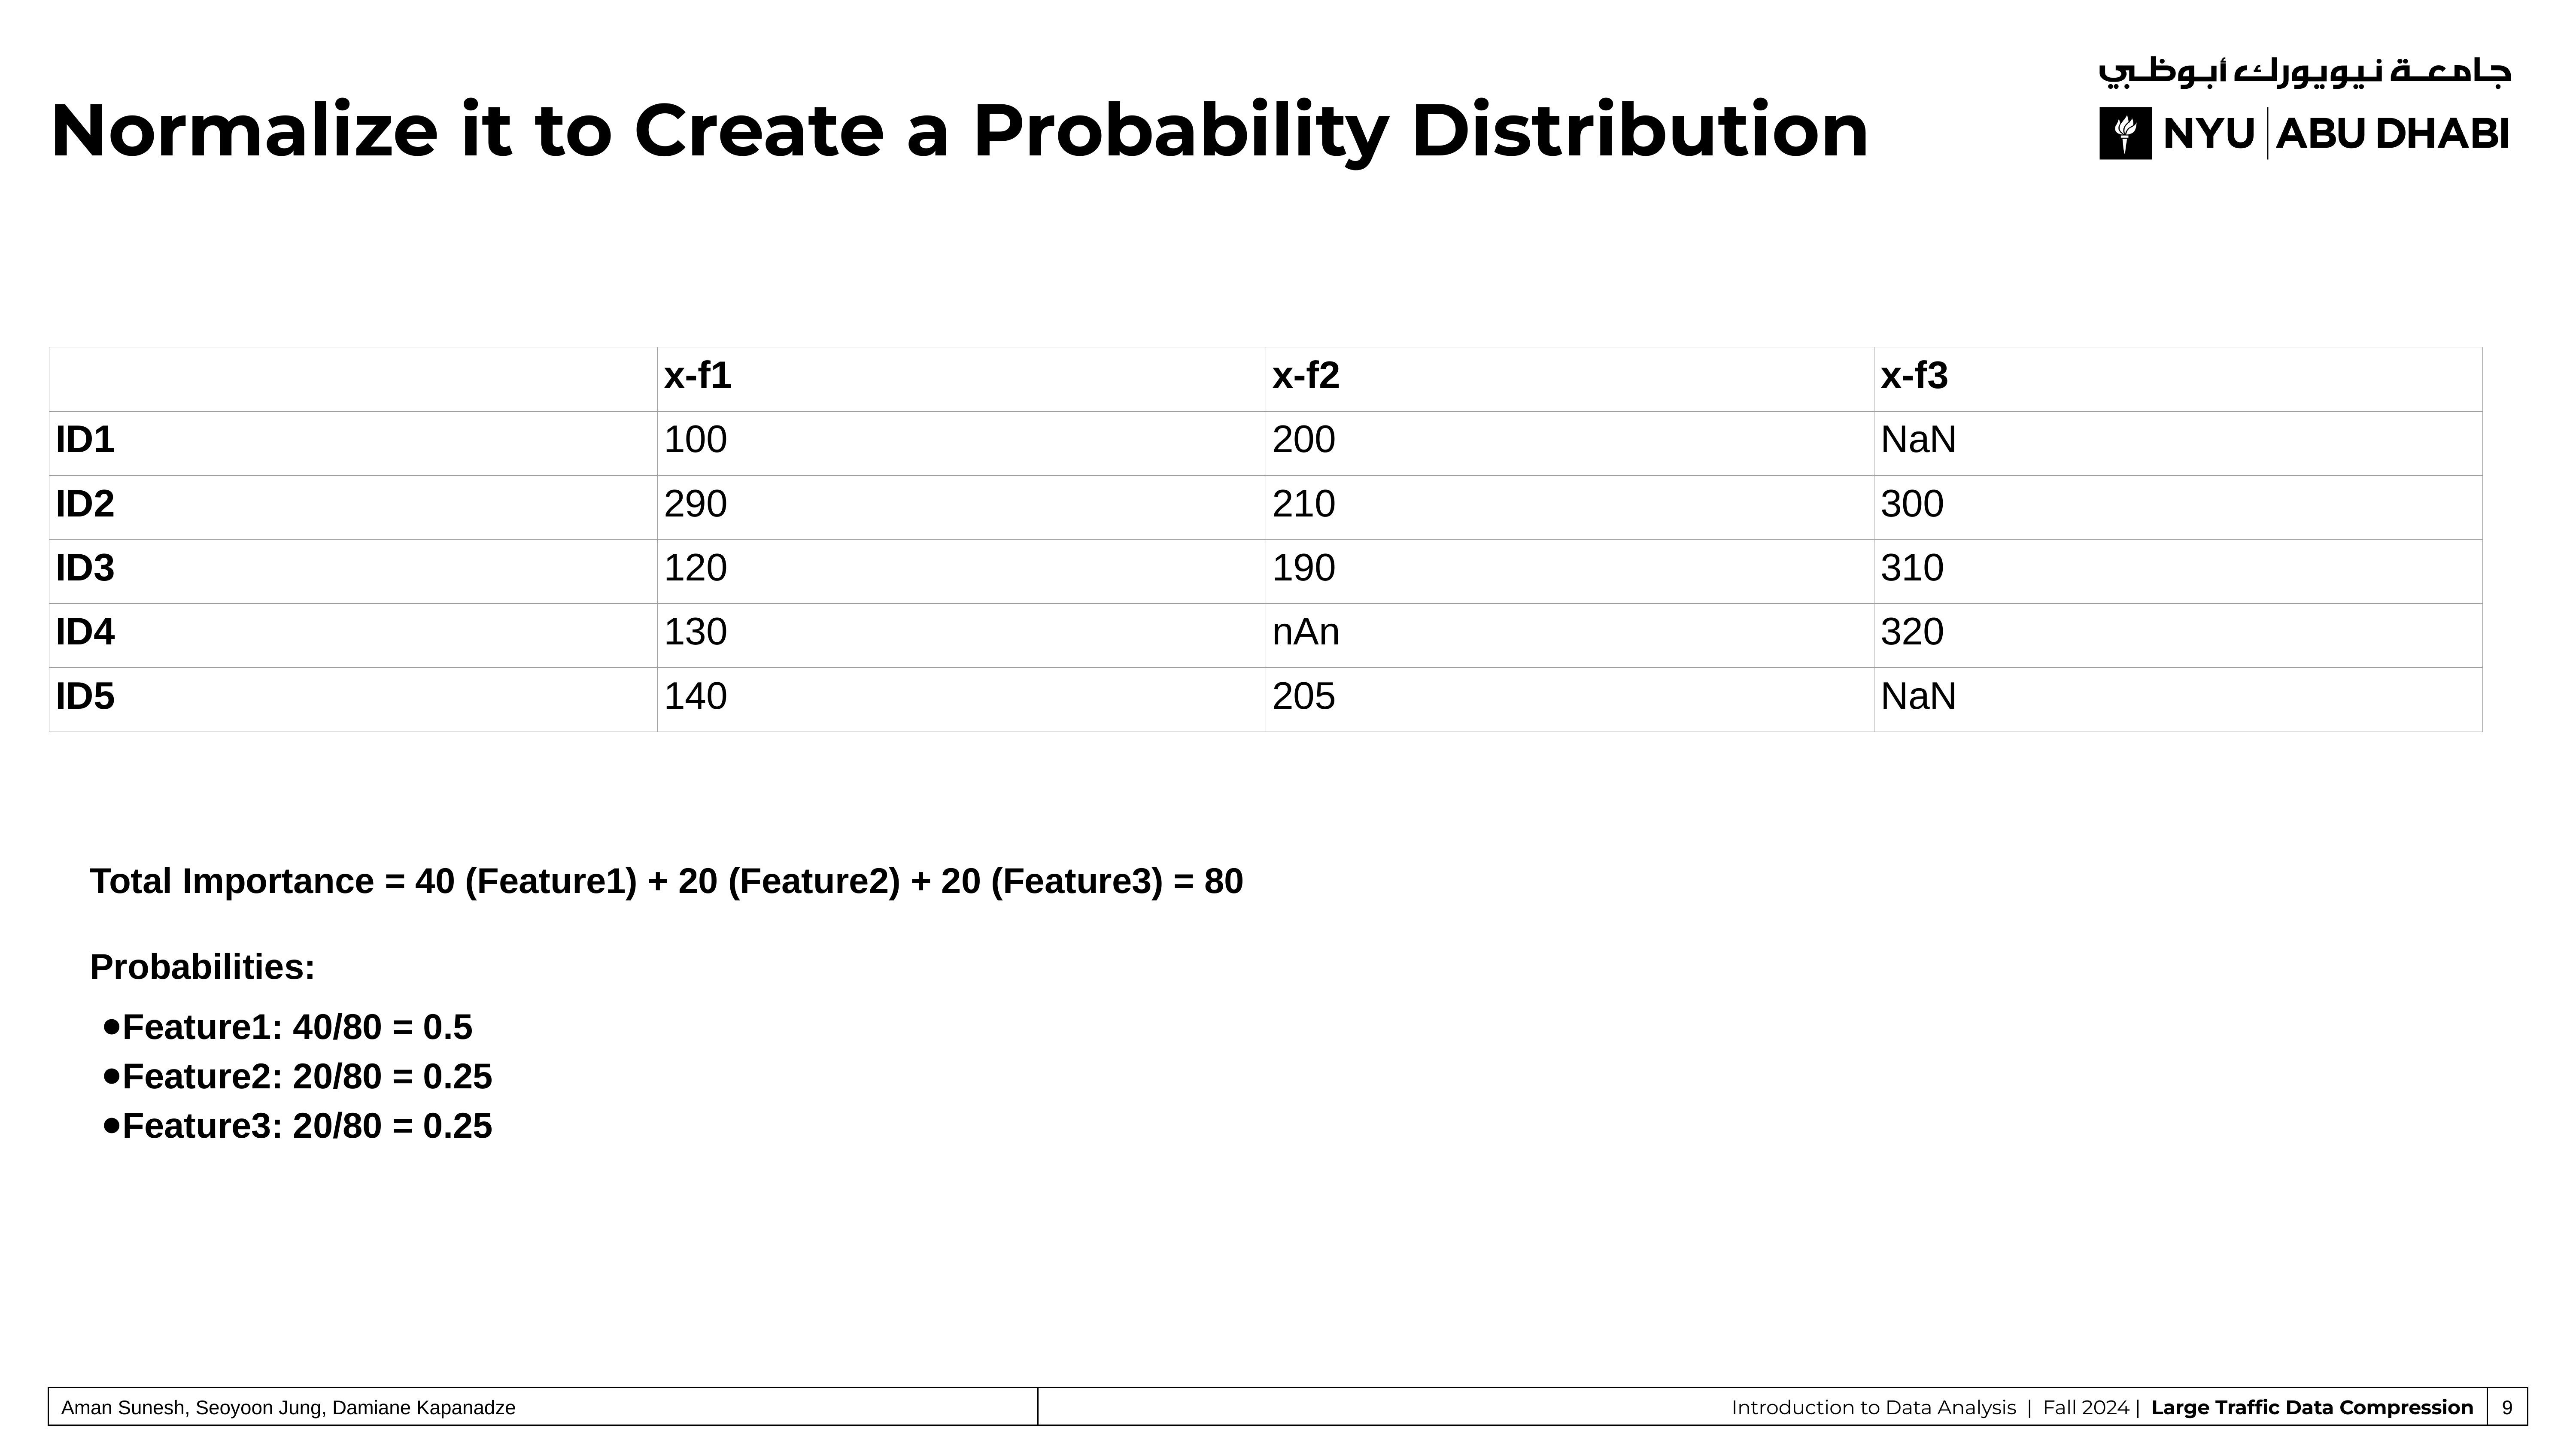

# Normalize it to Create a Probability Distribution
|  | x-f1 | x-f2 | x-f3 |
| --- | --- | --- | --- |
| ID1 | 100 | 200 | NaN |
| ID2 | 290 | 210 | 300 |
| ID3 | 120 | 190 | 310 |
| ID4 | 130 | nAn | 320 |
| ID5 | 140 | 205 | NaN |
Total Importance = 40 (Feature1) + 20 (Feature2) + 20 (Feature3) = 80

Probabilities:
Feature1: 40/80 = 0.5
Feature2: 20/80 = 0.25
Feature3: 20/80 = 0.25

Aman Sunesh, Seoyoon Jung, Damiane Kapanadze
Introduction to Data Analysis  |  Fall 2024 |  Large Traffic Data Compression
9